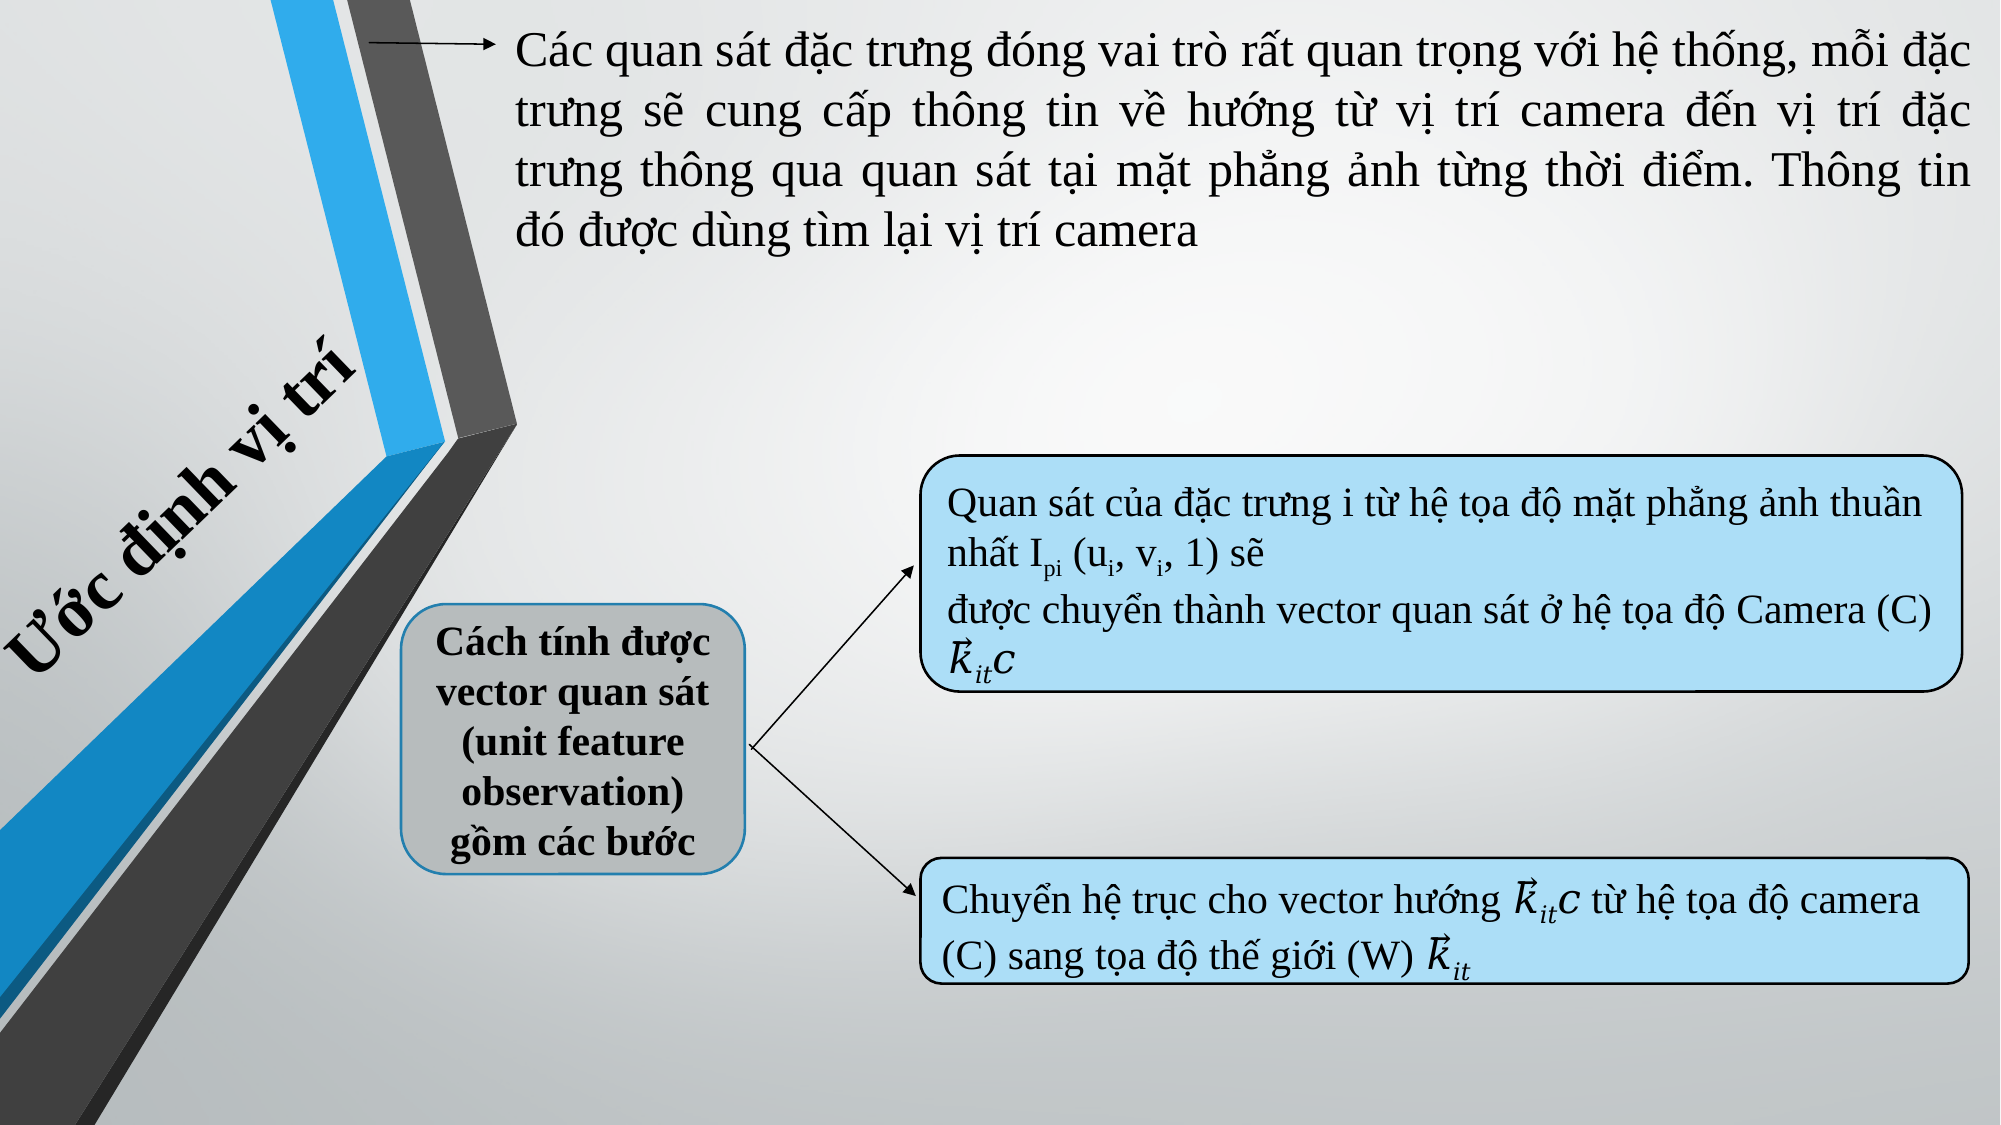

Các quan sát đặc trưng đóng vai trò rất quan trọng với hệ thống, mỗi đặc trưng sẽ cung cấp thông tin về hướng từ vị trí camera đến vị trí đặc trưng thông qua quan sát tại mặt phẳng ảnh từng thời điểm. Thông tin đó được dùng tìm lại vị trí camera

# Ước định vị trí
Quan sát của đặc trưng i từ hệ tọa độ mặt phẳng ảnh thuần nhất Ipi (ui, vi, 1) sẽ
được chuyển thành vector quan sát ở hệ tọa độ Camera (C) 𝑘⃗𝑖𝑡𝑐
Cách tính được vector quan sát (unit feature observation) gồm các bước
Chuyển hệ trục cho vector hướng 𝑘⃗𝑖𝑡𝑐 từ hệ tọa độ camera (C) sang tọa độ thế giới (W) 𝑘⃗𝑖𝑡